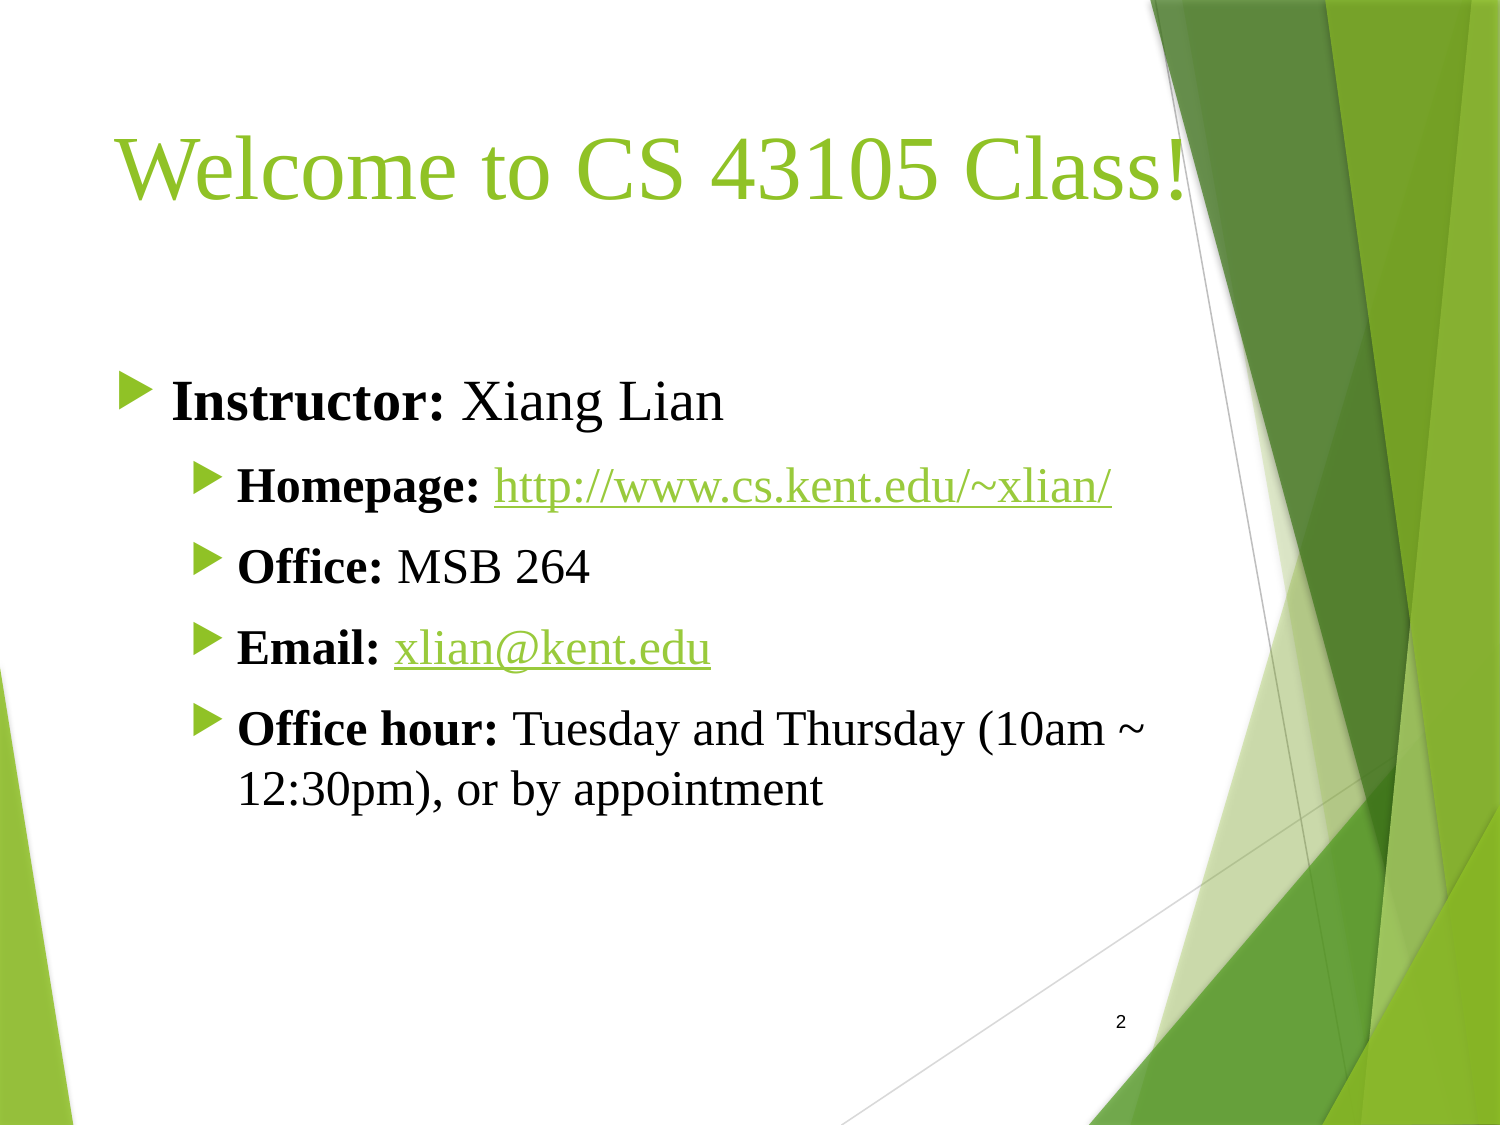

# Welcome to CS 43105 Class!
Instructor: Xiang Lian
Homepage: http://www.cs.kent.edu/~xlian/
Office: MSB 264
Email: xlian@kent.edu
Office hour: Tuesday and Thursday (10am ~ 12:30pm), or by appointment
2